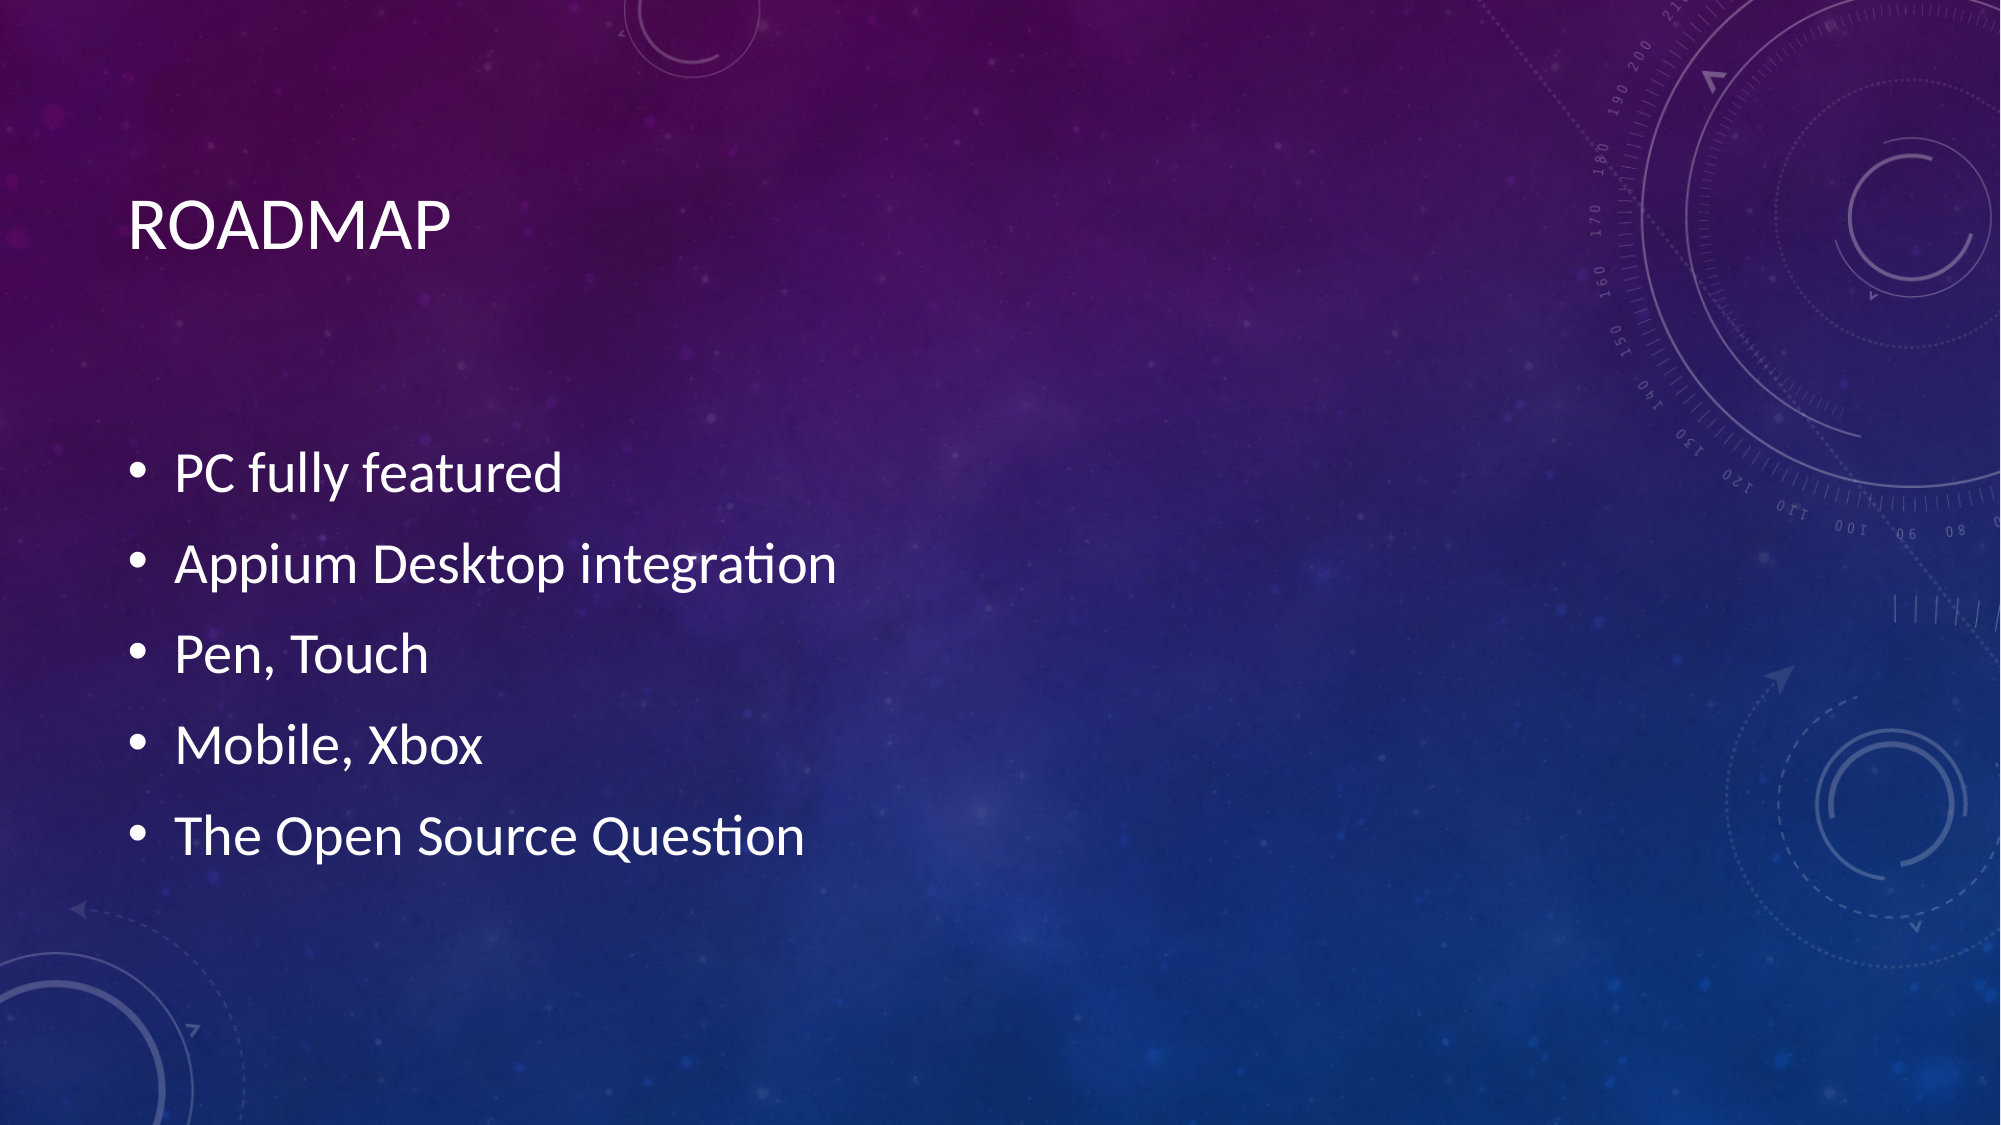

# Roadmap
PC fully featured
Appium Desktop integration
Pen, Touch
Mobile, Xbox
The Open Source Question